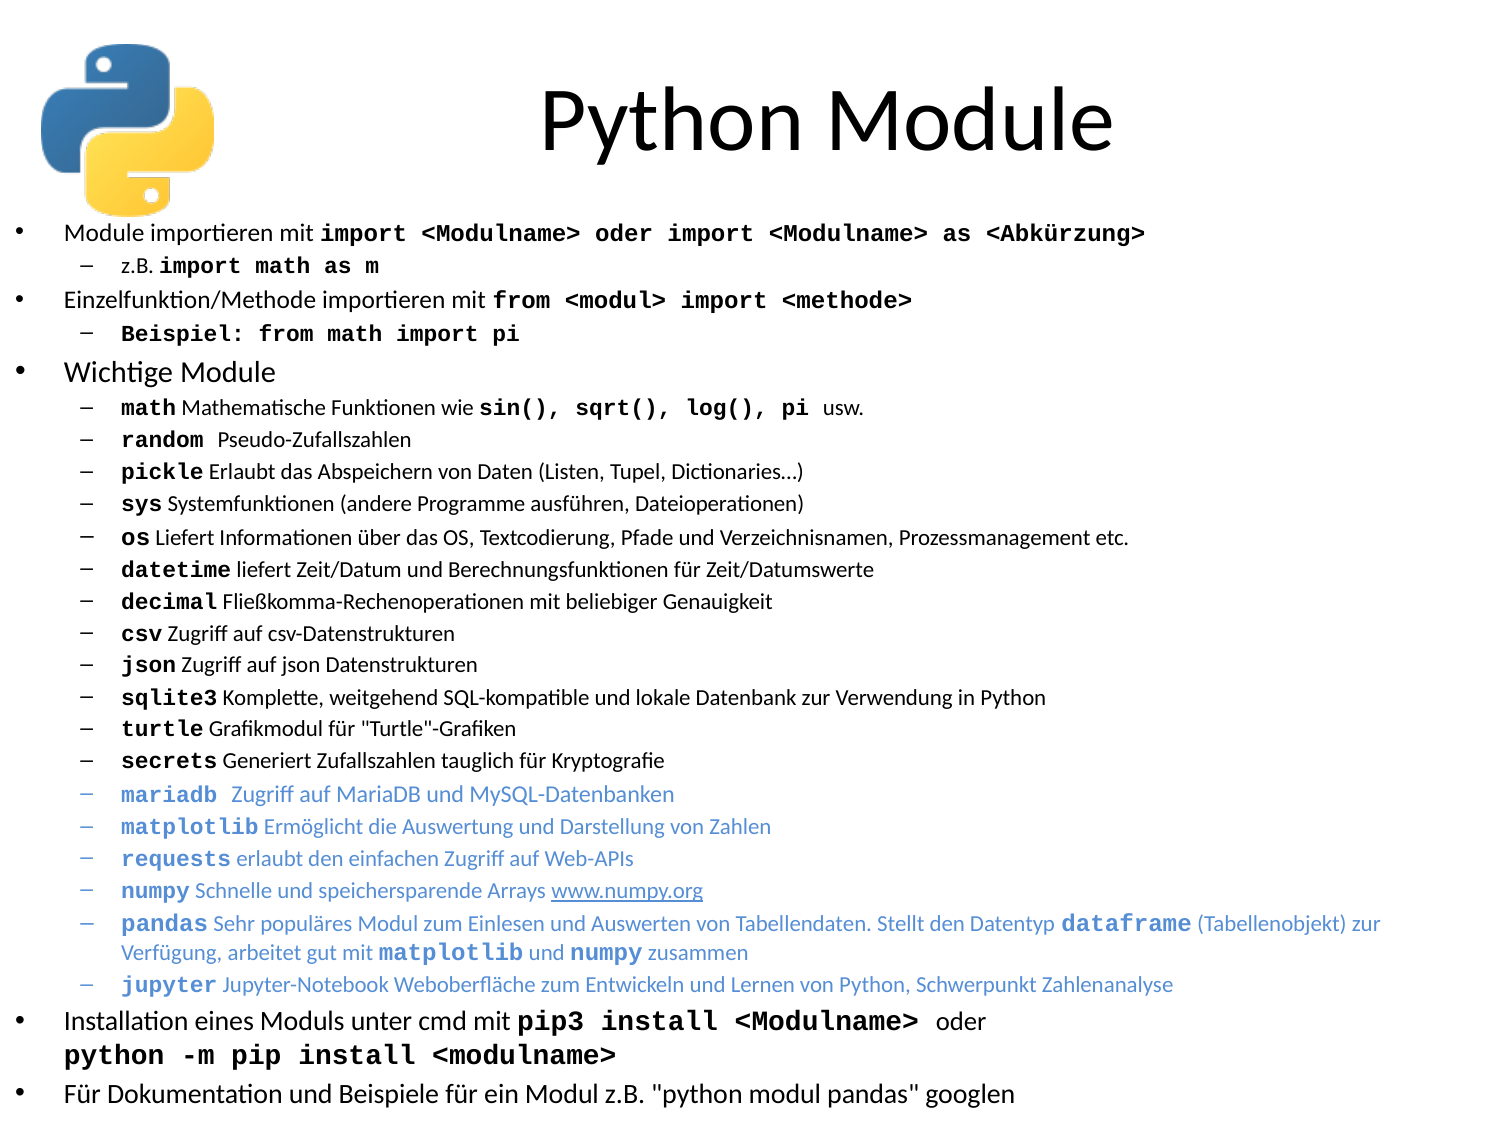

# Python Module
Module importieren mit import <Modulname> oder import <Modulname> as <Abkürzung>
z.B. import math as m
Einzelfunktion/Methode importieren mit from <modul> import <methode>
Beispiel: from math import pi
Wichtige Module
math Mathematische Funktionen wie sin(), sqrt(), log(), pi usw.
random Pseudo-Zufallszahlen
pickle Erlaubt das Abspeichern von Daten (Listen, Tupel, Dictionaries…)
sys Systemfunktionen (andere Programme ausführen, Dateioperationen)
os Liefert Informationen über das OS, Textcodierung, Pfade und Verzeichnisnamen, Prozessmanagement etc.
datetime liefert Zeit/Datum und Berechnungsfunktionen für Zeit/Datumswerte
decimal Fließkomma-Rechenoperationen mit beliebiger Genauigkeit
csv Zugriff auf csv-Datenstrukturen
json Zugriff auf json Datenstrukturen
sqlite3 Komplette, weitgehend SQL-kompatible und lokale Datenbank zur Verwendung in Python
turtle Grafikmodul für "Turtle"-Grafiken
secrets Generiert Zufallszahlen tauglich für Kryptografie
mariadb Zugriff auf MariaDB und MySQL-Datenbanken
matplotlib Ermöglicht die Auswertung und Darstellung von Zahlen
requests erlaubt den einfachen Zugriff auf Web-APIs
numpy Schnelle und speichersparende Arrays www.numpy.org
pandas Sehr populäres Modul zum Einlesen und Auswerten von Tabellendaten. Stellt den Datentyp dataframe (Tabellenobjekt) zur Verfügung, arbeitet gut mit matplotlib und numpy zusammen
jupyter Jupyter-Notebook Weboberfläche zum Entwickeln und Lernen von Python, Schwerpunkt Zahlenanalyse
Installation eines Moduls unter cmd mit pip3 install <Modulname> oder
python -m pip install <modulname>
Für Dokumentation und Beispiele für ein Modul z.B. "python modul pandas" googlen